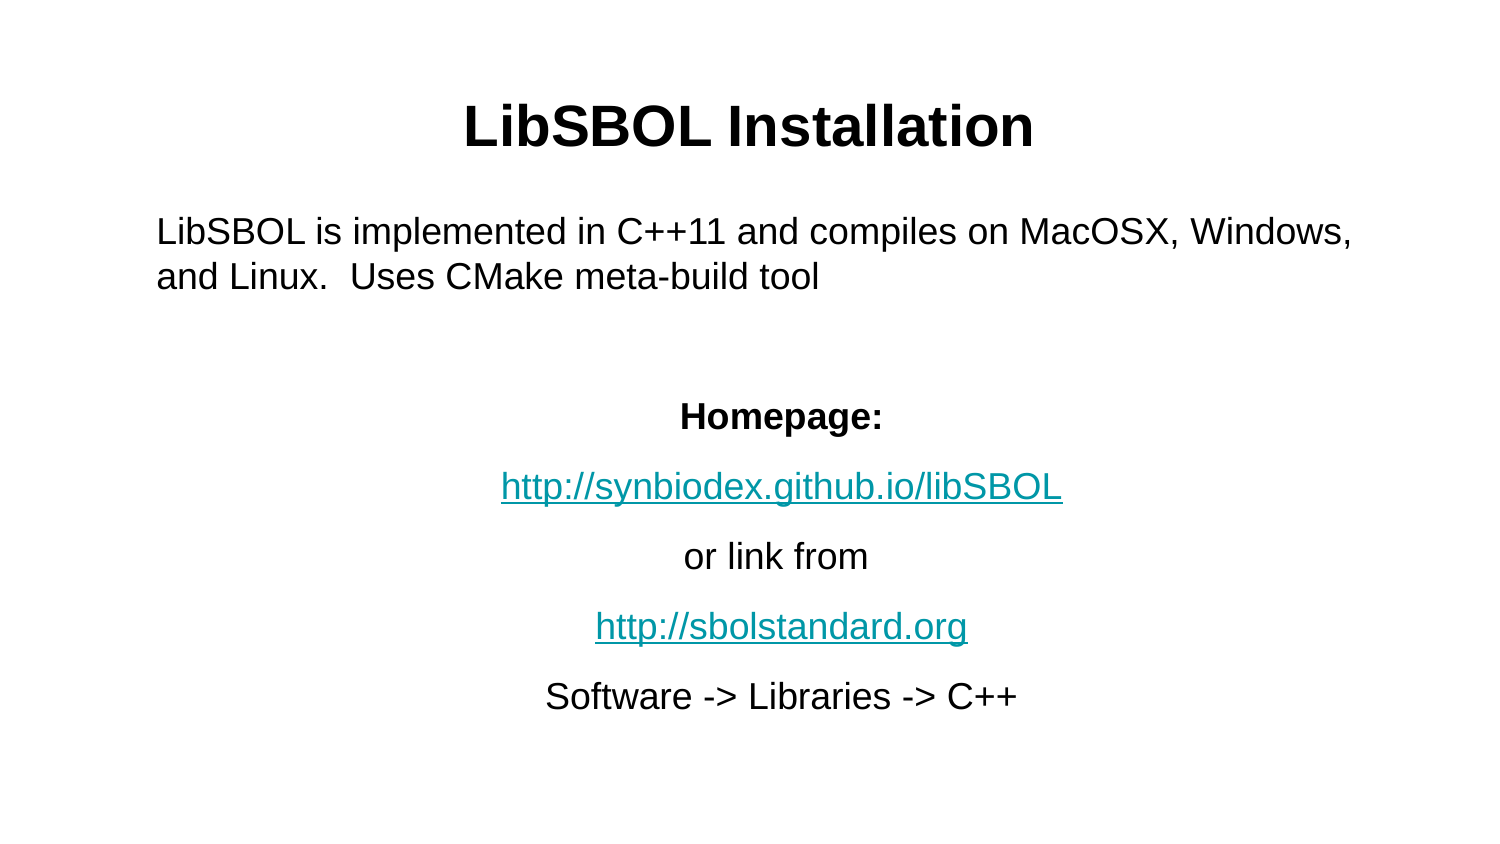

# LibSBOL Installation
LibSBOL is implemented in C++11 and compiles on MacOSX, Windows, and Linux.  Uses CMake meta-build tool

Homepage:
http://synbiodex.github.io/libSBOL
or link from
http://sbolstandard.org
Software -> Libraries -> C++